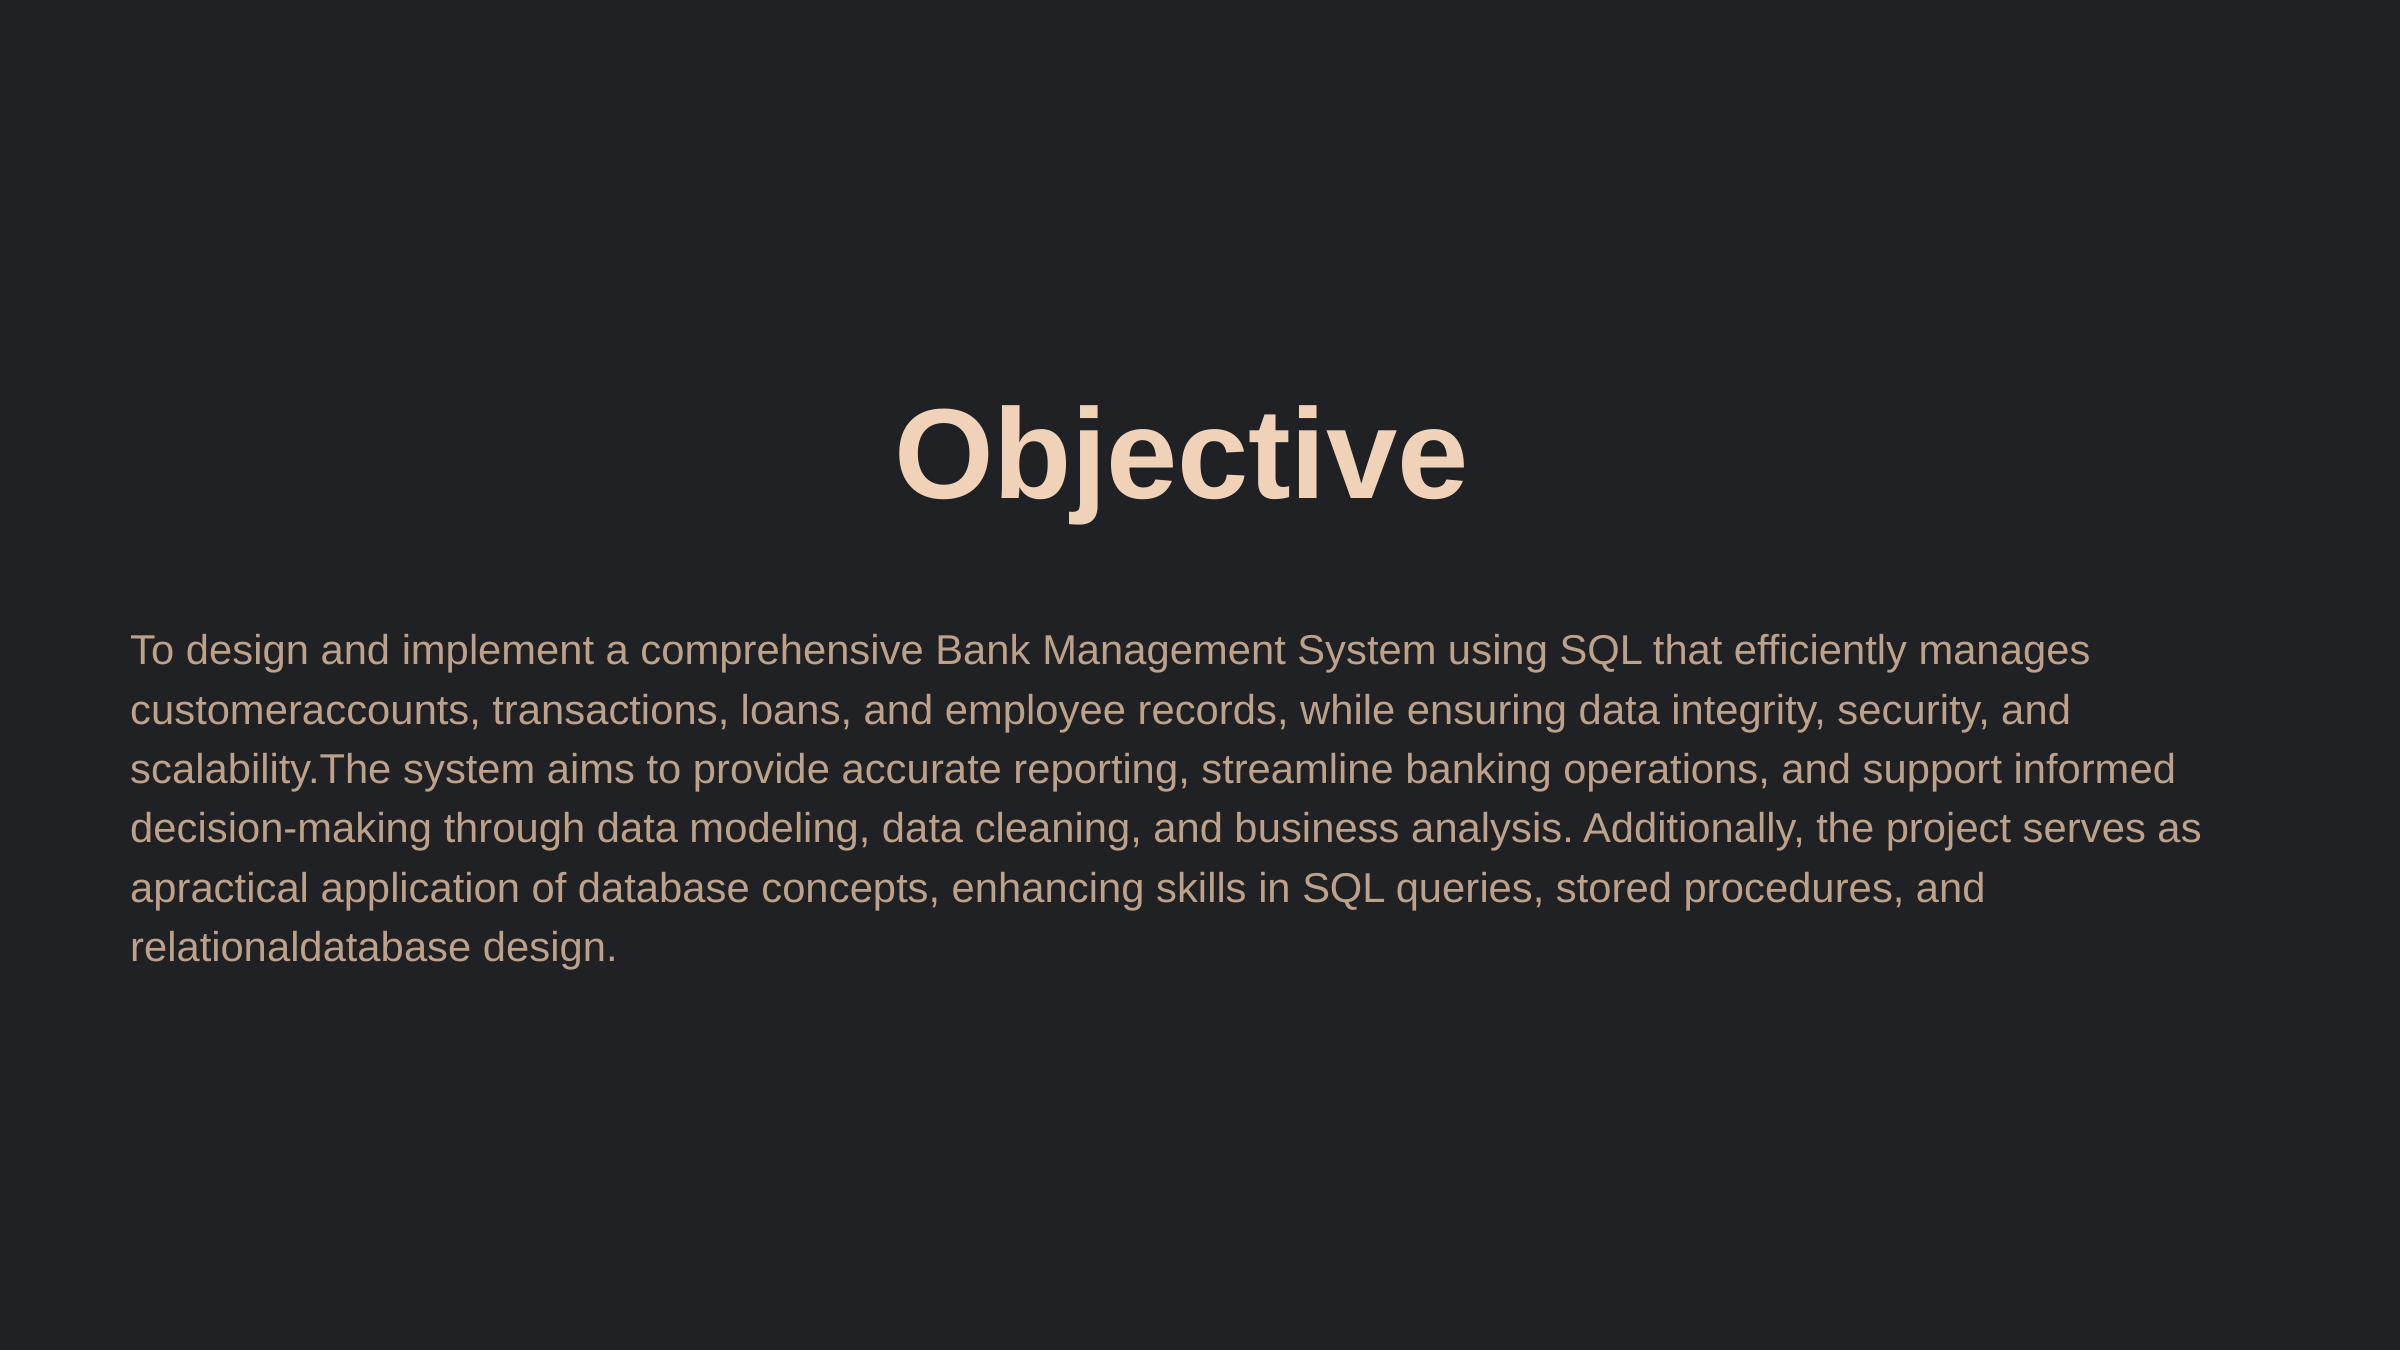

# Objective
To design and implement a comprehensive Bank Management System using SQL that efficiently manages customeraccounts, transactions, loans, and employee records, while ensuring data integrity, security, and scalability.The system aims to provide accurate reporting, streamline banking operations, and support informed decision-making through data modeling, data cleaning, and business analysis. Additionally, the project serves as apractical application of database concepts, enhancing skills in SQL queries, stored procedures, and relationaldatabase design.